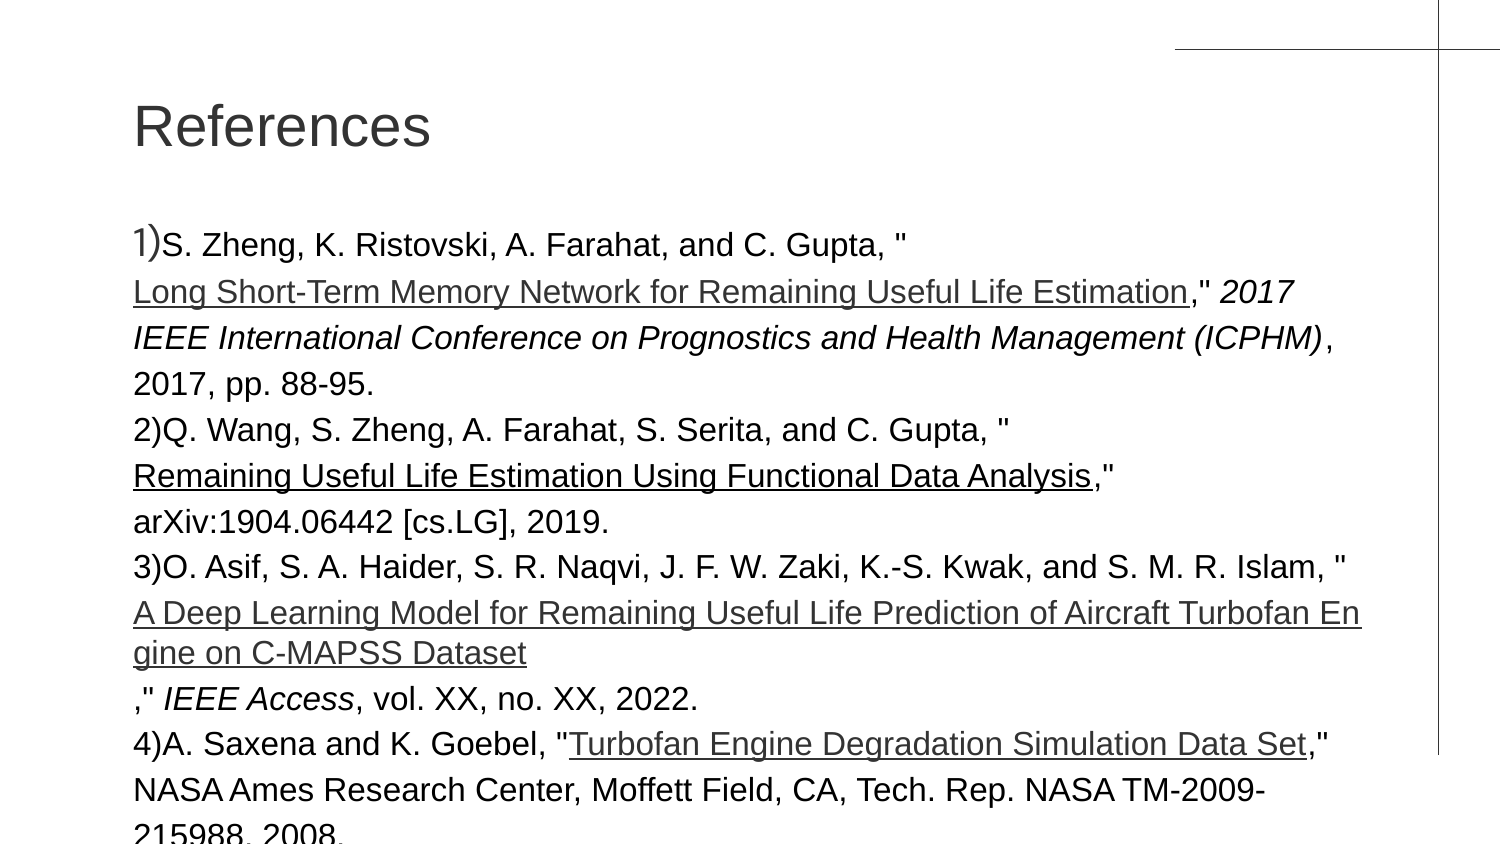

# References
1)S. Zheng, K. Ristovski, A. Farahat, and C. Gupta, "Long Short-Term Memory Network for Remaining Useful Life Estimation," 2017 IEEE International Conference on Prognostics and Health Management (ICPHM), 2017, pp. 88-95.
2)Q. Wang, S. Zheng, A. Farahat, S. Serita, and C. Gupta, "Remaining Useful Life Estimation Using Functional Data Analysis," arXiv:1904.06442 [cs.LG], 2019.
3)O. Asif, S. A. Haider, S. R. Naqvi, J. F. W. Zaki, K.-S. Kwak, and S. M. R. Islam, "A Deep Learning Model for Remaining Useful Life Prediction of Aircraft Turbofan Engine on C-MAPSS Dataset," IEEE Access, vol. XX, no. XX, 2022.
4)A. Saxena and K. Goebel, "Turbofan Engine Degradation Simulation Data Set," NASA Ames Research Center, Moffett Field, CA, Tech. Rep. NASA TM-2009-215988, 2008.
5)https://data.nasa.gov/Aerospace/CMAPSS-Jet-Engine-Simulated-Data/ff5v-kuh6